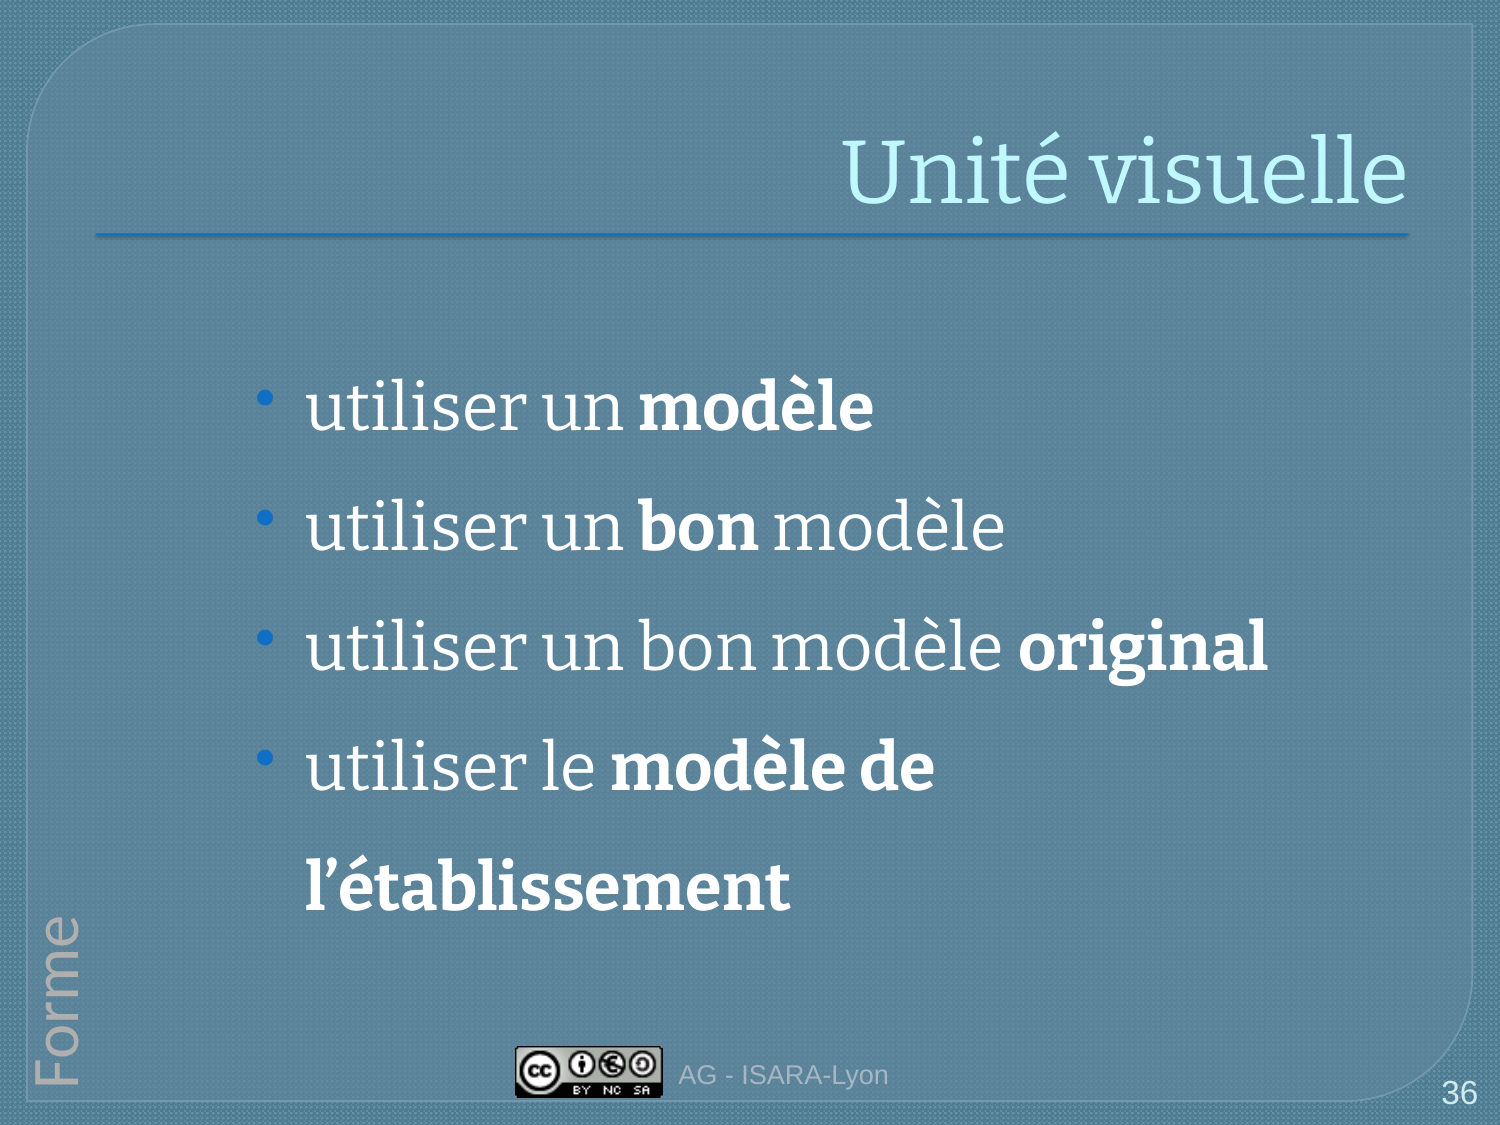

# Unité visuelle
utiliser un modèle
utiliser un bon modèle
utiliser un bon modèle original
utiliser le modèle de l’établissement
Forme
AG - ISARA-Lyon
36